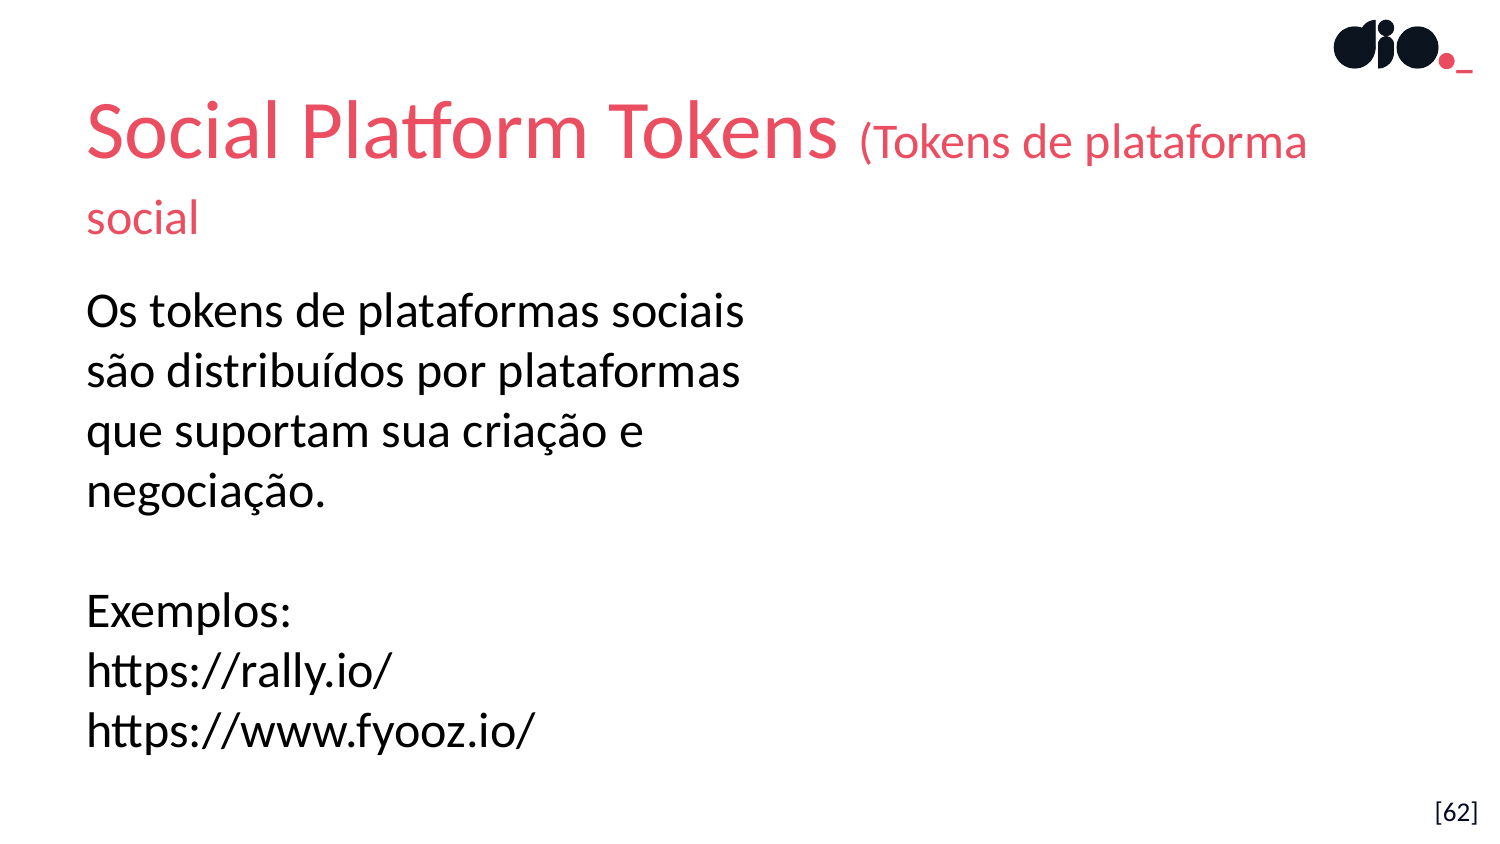

Social Platform Tokens (Tokens de plataforma social
Os tokens de plataformas sociais são distribuídos por plataformas que suportam sua criação e negociação.

Exemplos:
https://rally.io/
https://www.fyooz.io/
[62]